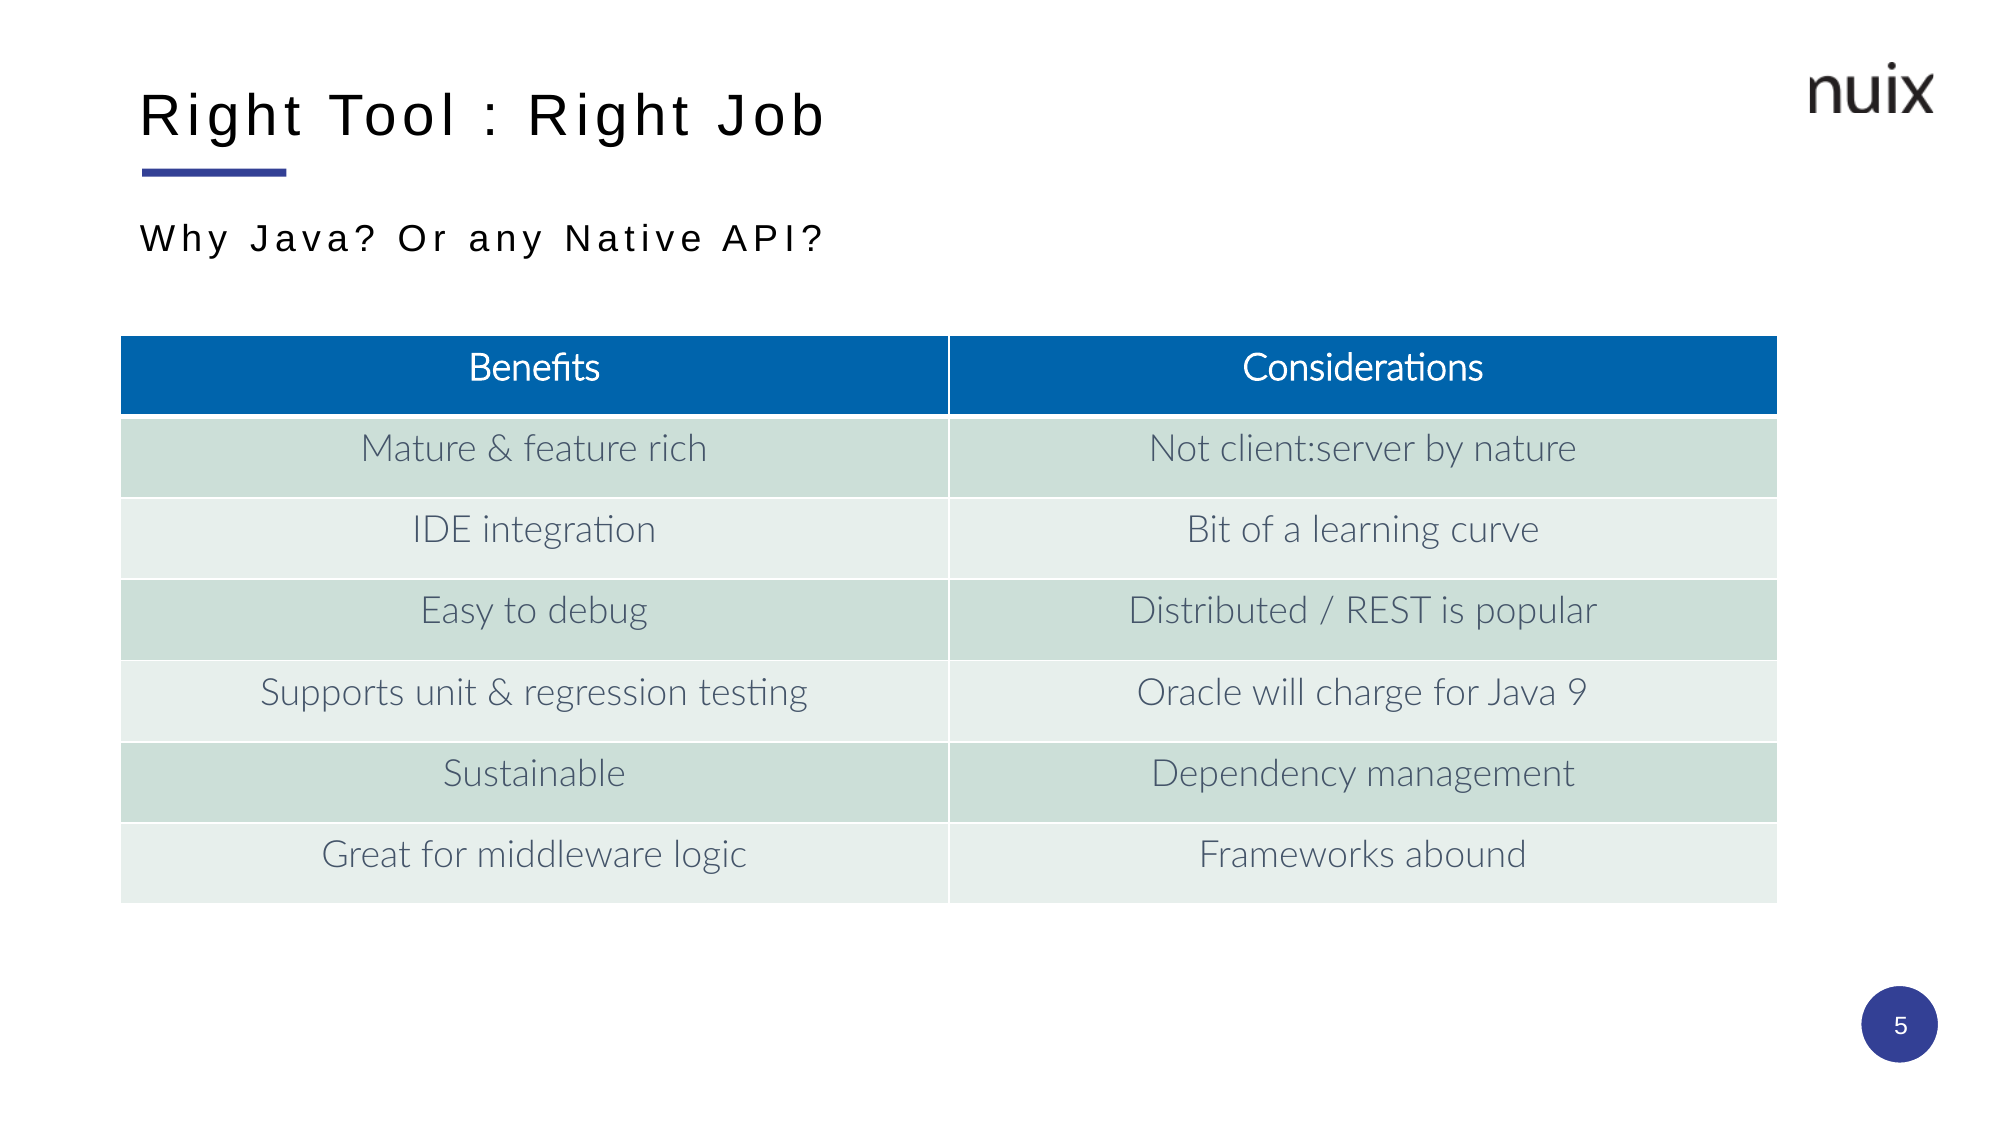

# Right Tool : Right Job
Why Java? Or any Native API?
| Benefits | Considerations |
| --- | --- |
| Mature & feature rich | Not client:server by nature |
| IDE integration | Bit of a learning curve |
| Easy to debug | Distributed / REST is popular |
| Supports unit & regression testing | Oracle will charge for Java 9 |
| Sustainable | Dependency management |
| Great for middleware logic | Frameworks abound |